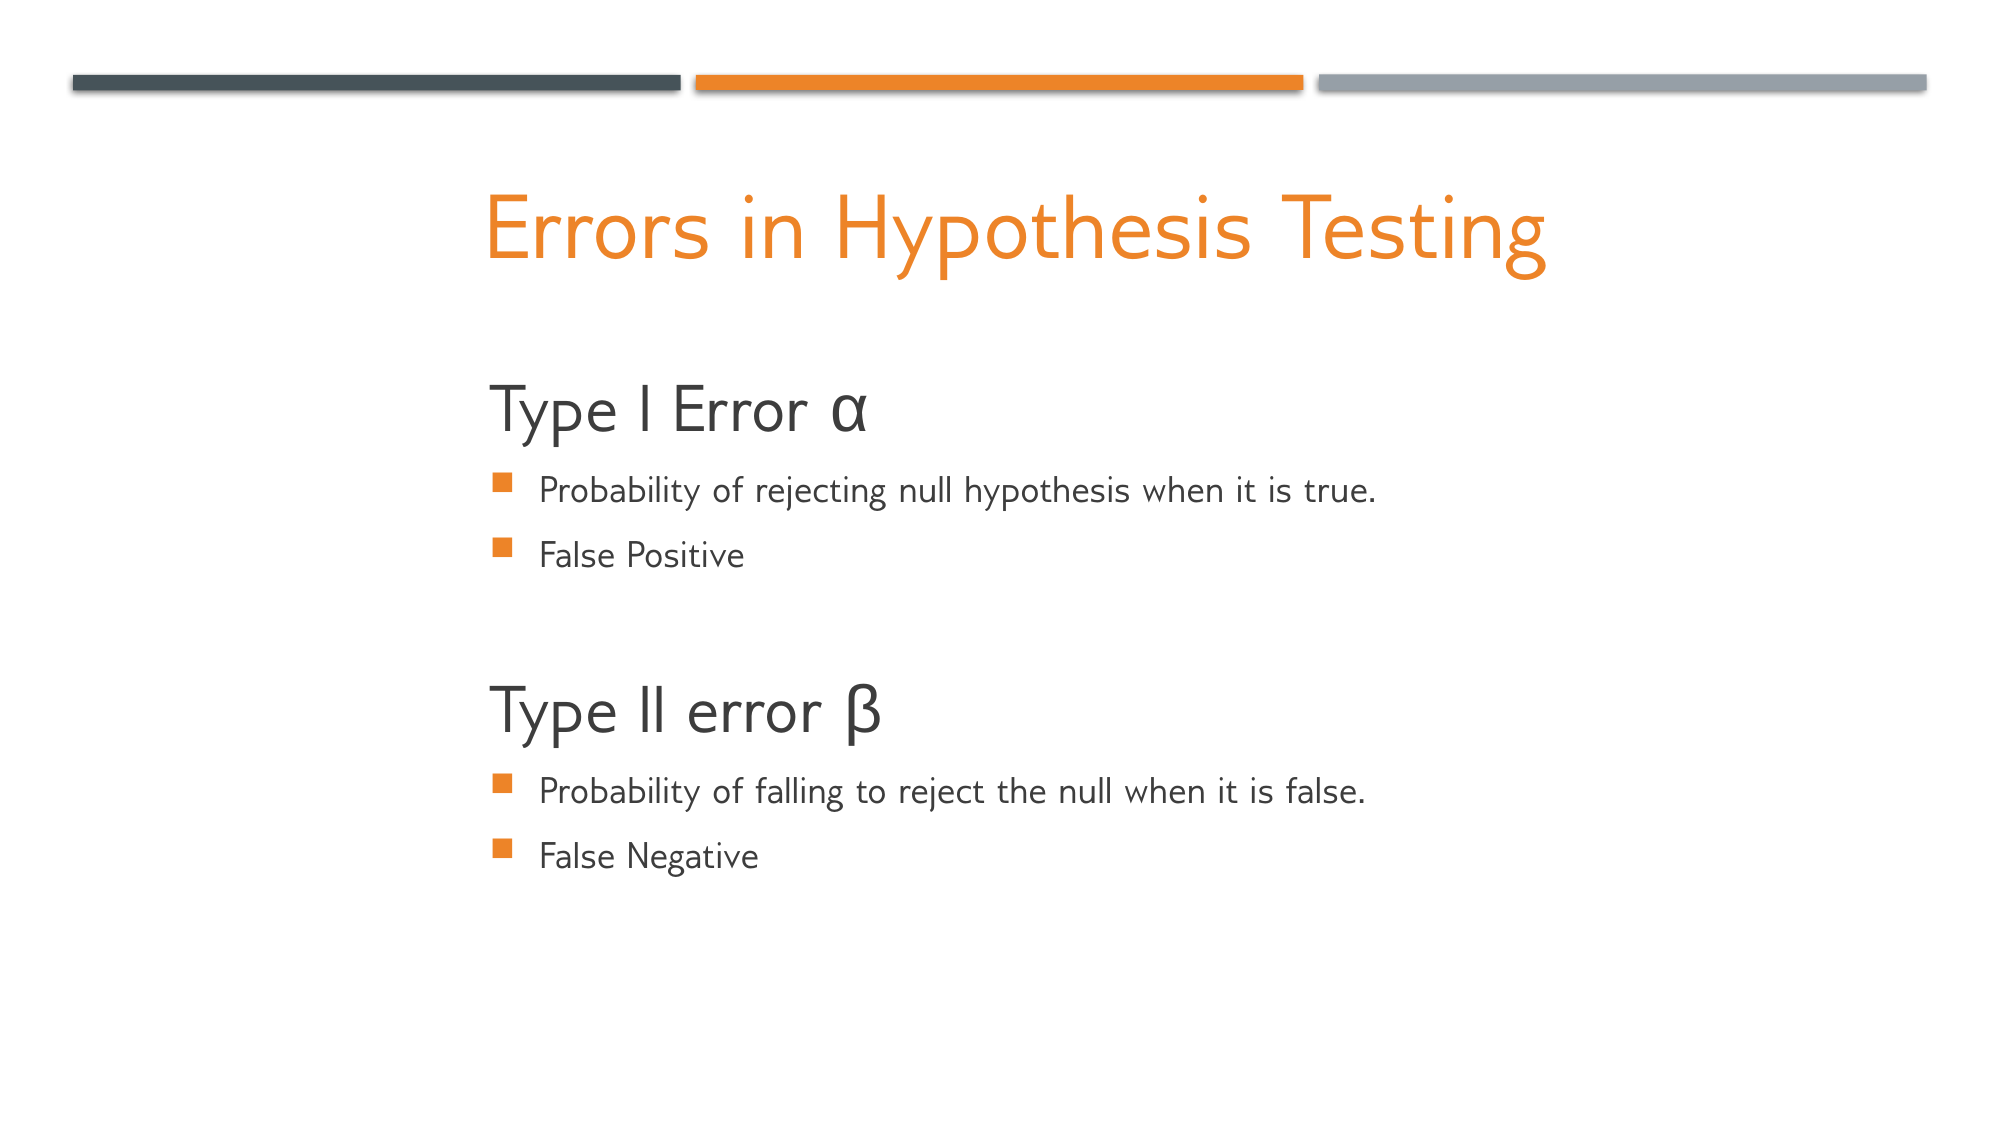

Errors in Hypothesis Testing
Type I Error α
Probability of rejecting null hypothesis when it is true.
False Positive

Type II error β
Probability of falling to reject the null when it is false.
False Negative